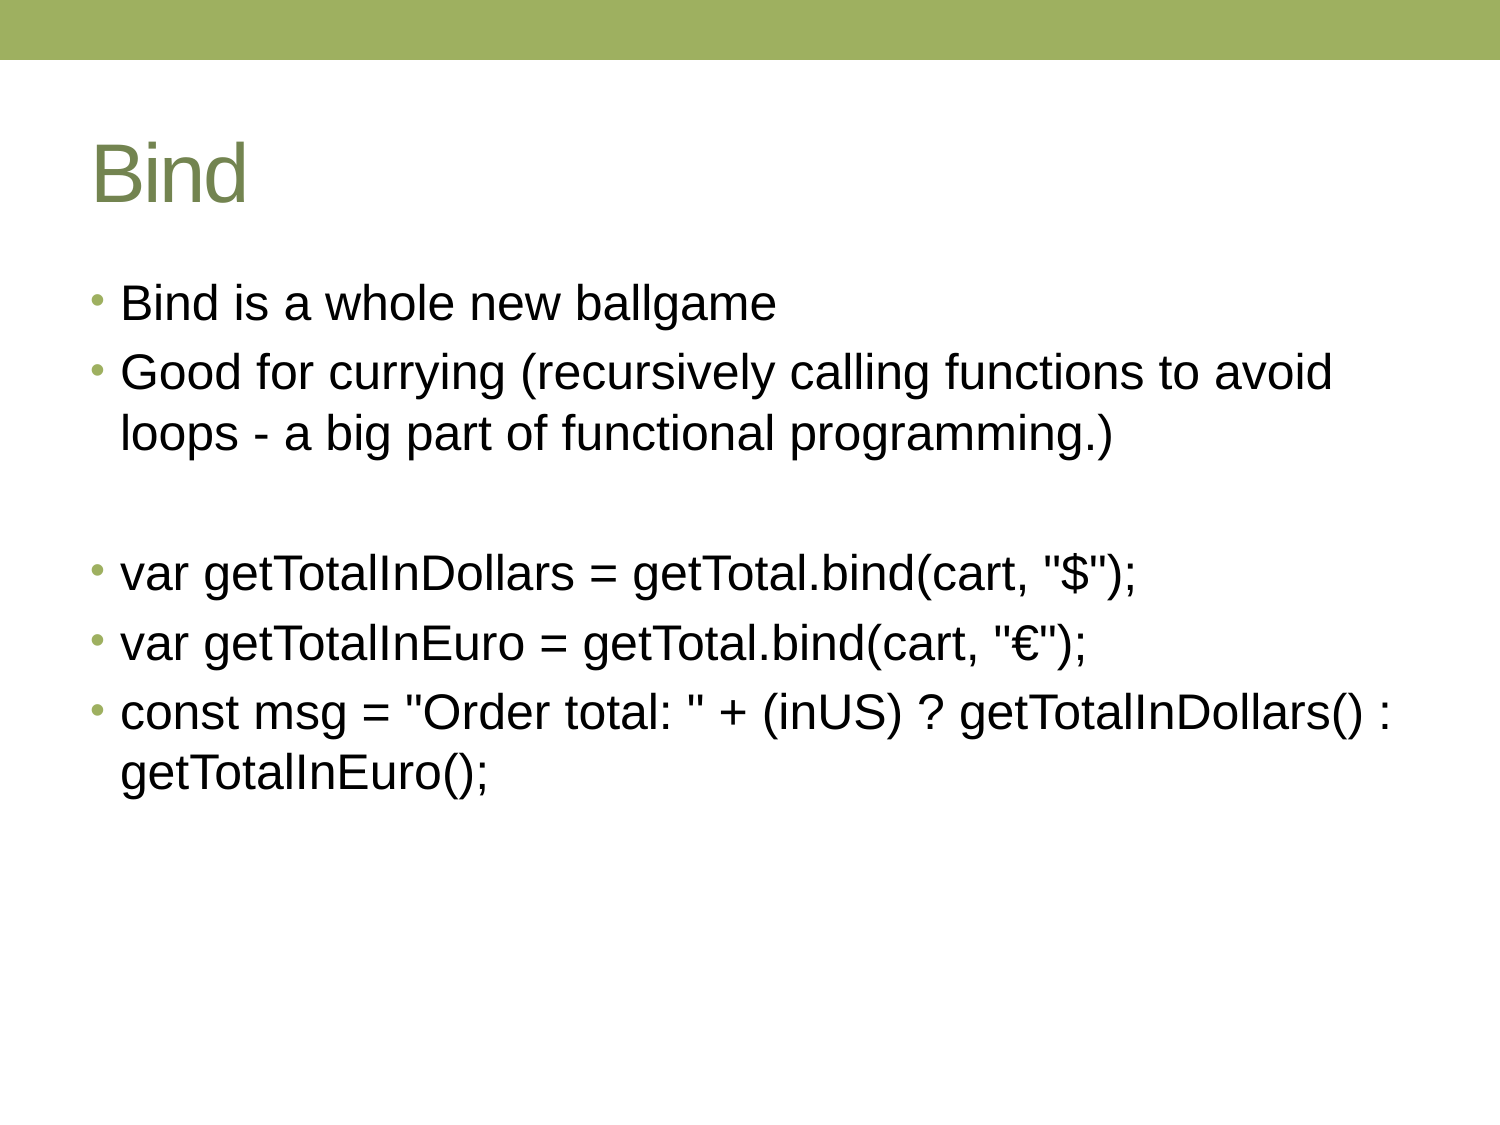

# Bind
Bind is a whole new ballgame
Good for currying (recursively calling functions to avoid loops - a big part of functional programming.)

var getTotalInDollars = getTotal.bind(cart, "$");
var getTotalInEuro = getTotal.bind(cart, "€");
const msg = "Order total: " + (inUS) ? getTotalInDollars() : getTotalInEuro();